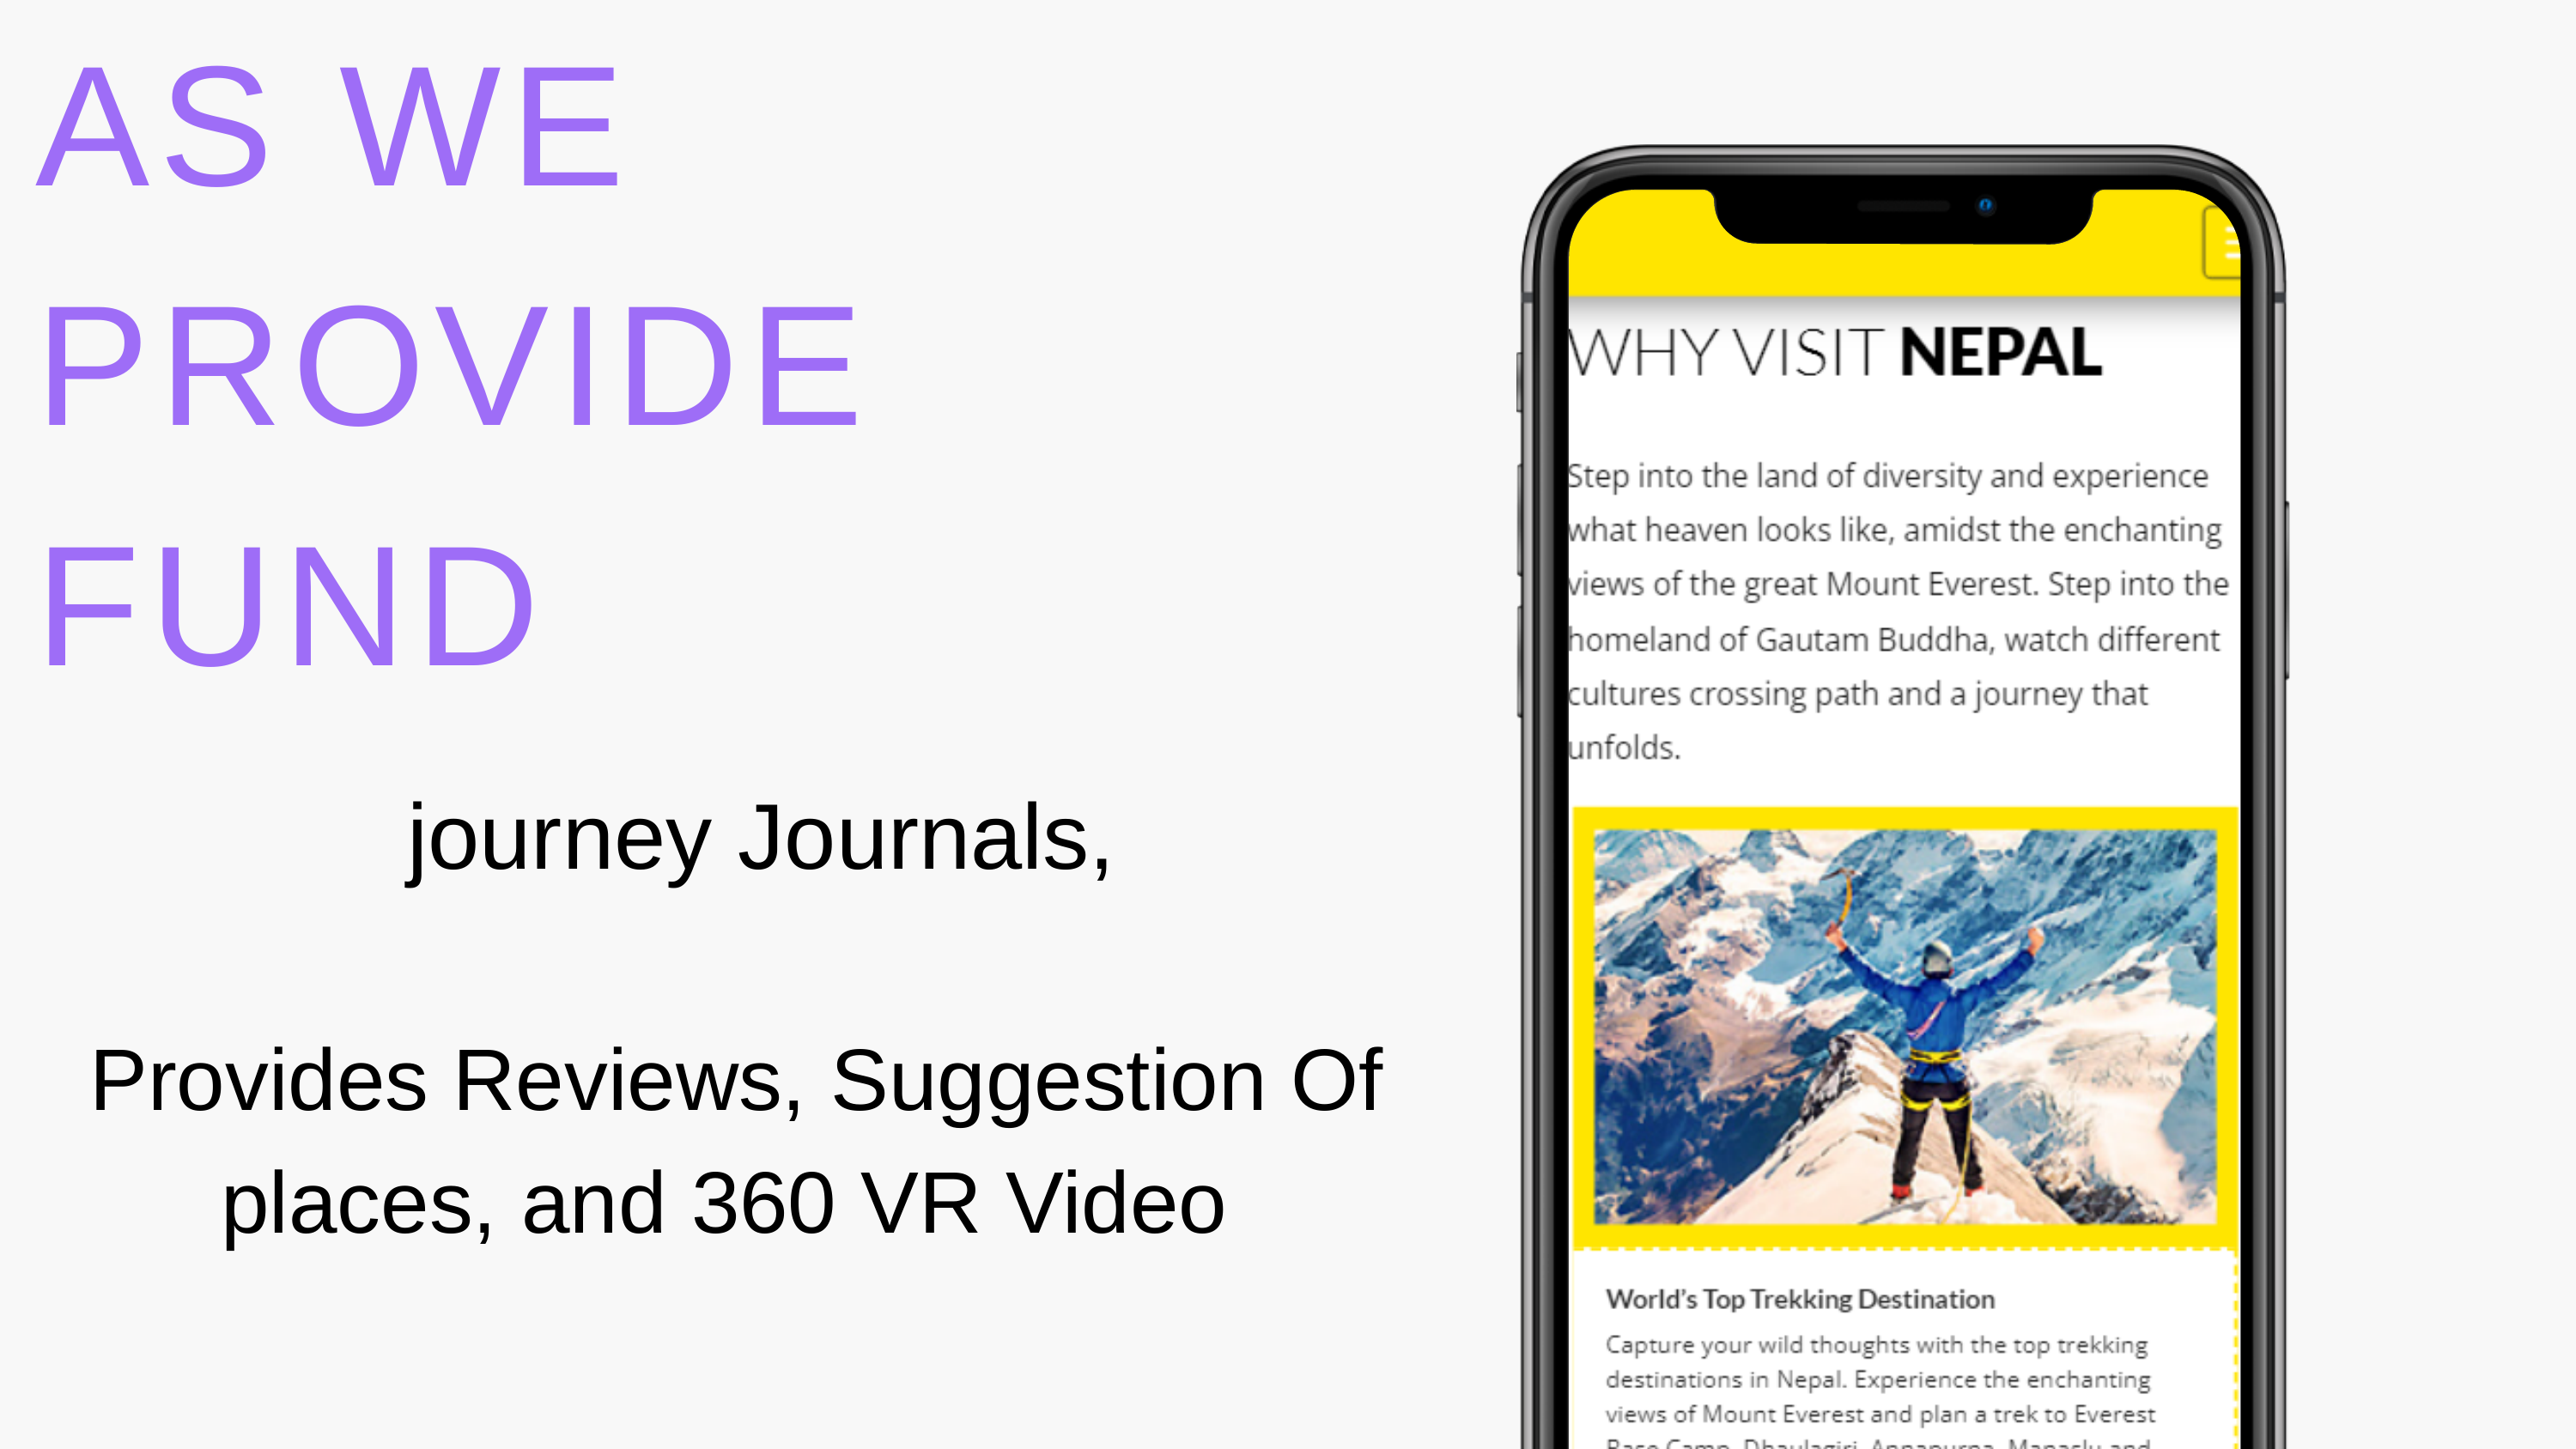

AS WE PROVIDE
FUND

journey Journals,
Provides Reviews, Suggestion Of places, and 360 VR Video